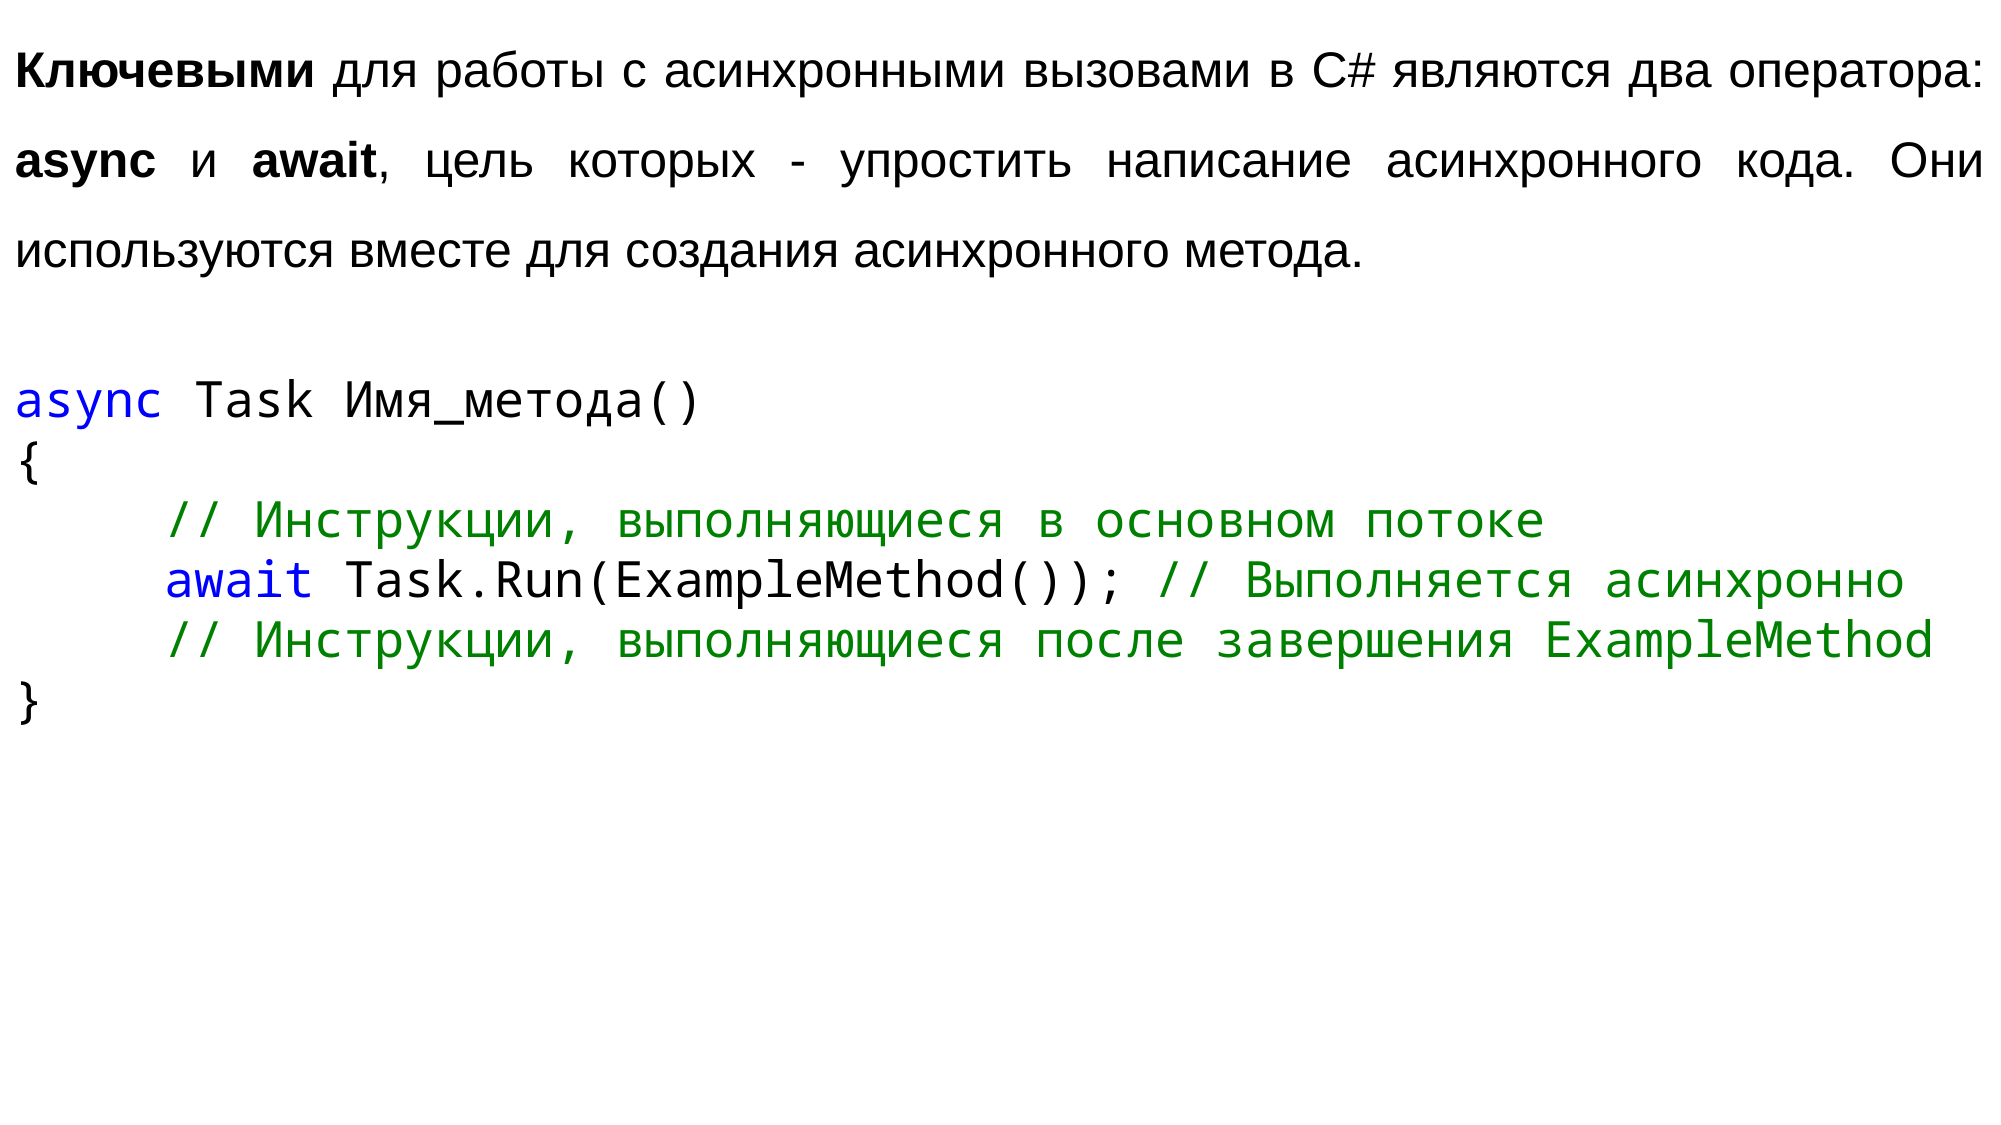

Ключевыми для работы с асинхронными вызовами в C# являются два оператора: async и await, цель которых - упростить написание асинхронного кода. Они используются вместе для создания асинхронного метода.

async Task Имя_метода()
{
	// Инструкции, выполняющиеся в основном потоке
	await Task.Run(ExampleMethod()); // Выполняется асинхронно
	// Инструкции, выполняющиеся после завершения ExampleMethod
}